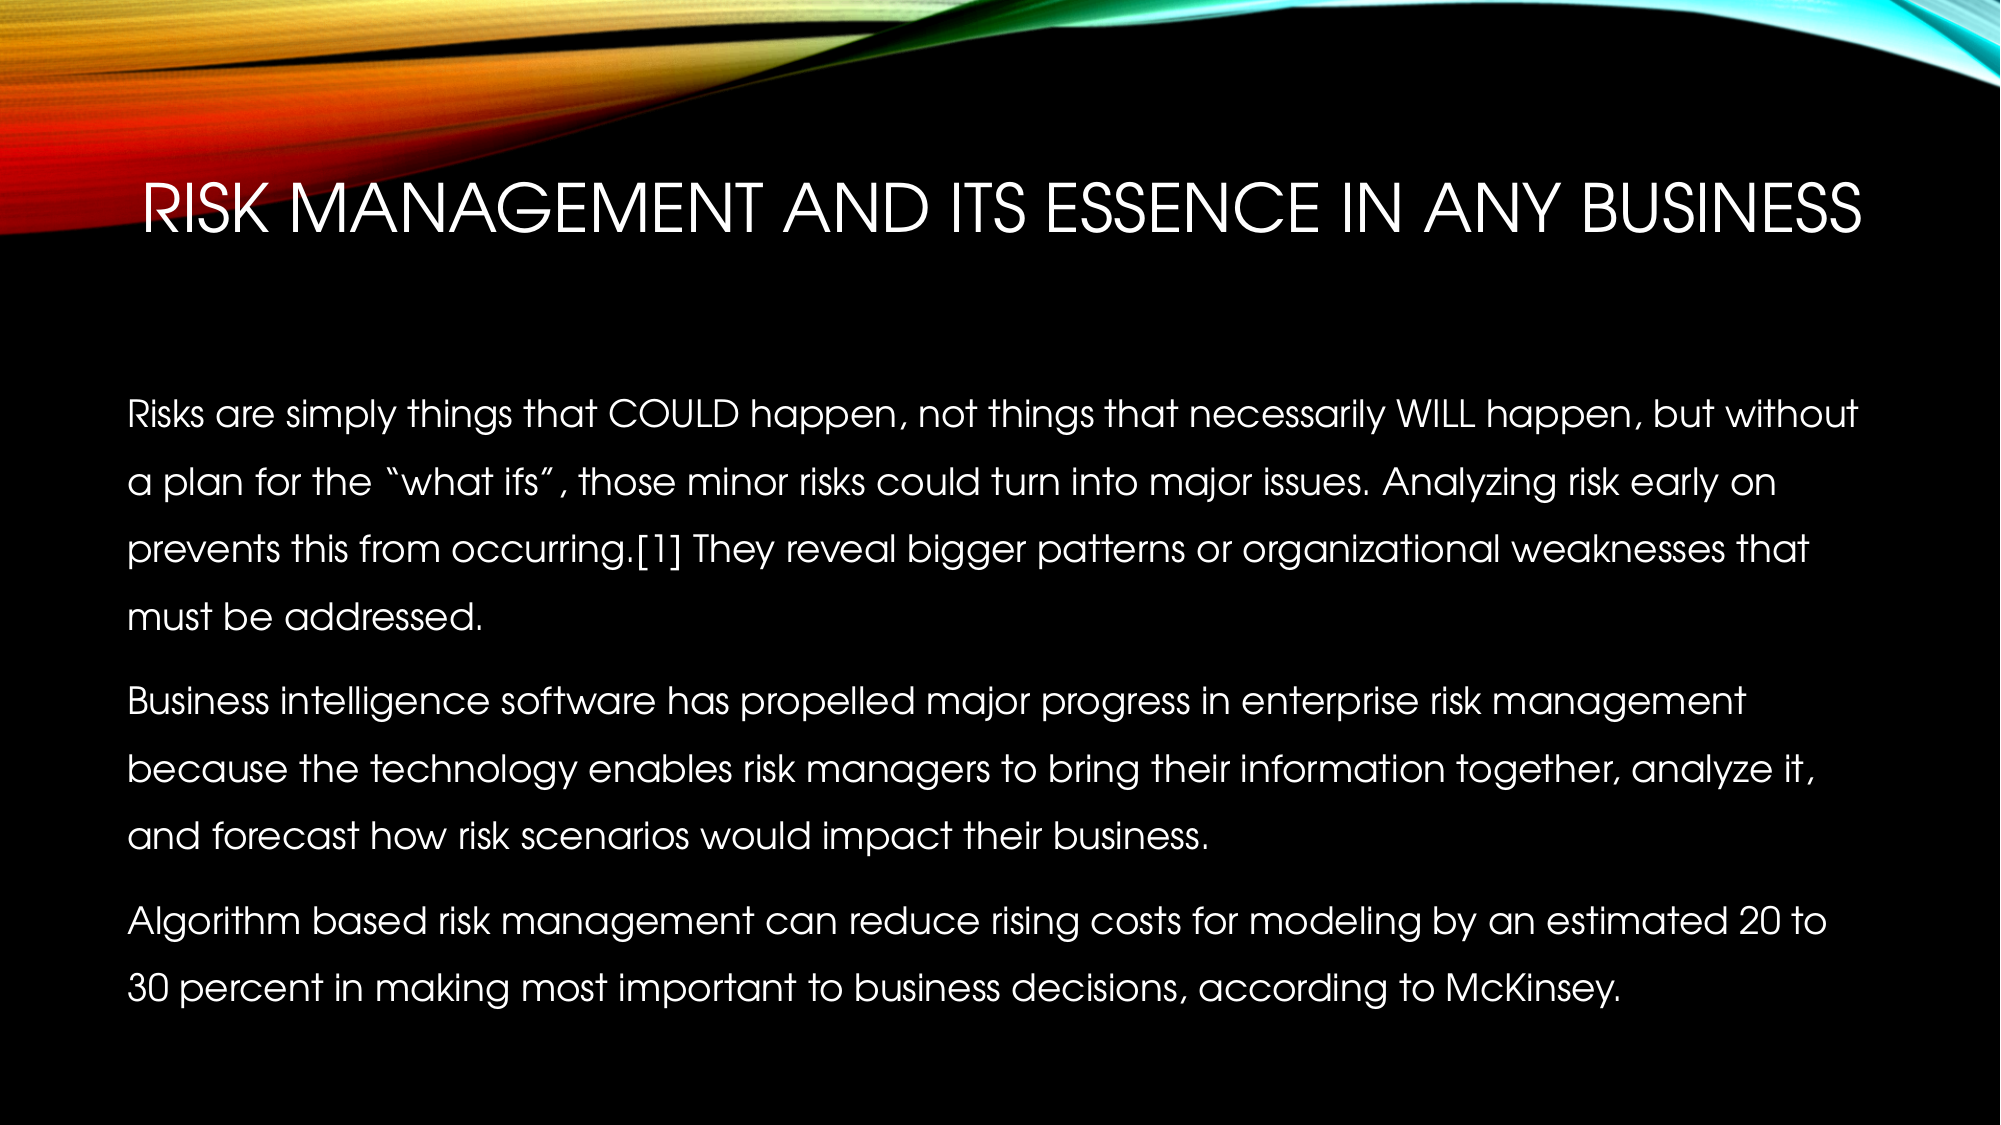

# risk management and its essence in any business
Risks are simply things that COULD happen, not things that necessarily WILL happen, but without a plan for the “what ifs”, those minor risks could turn into major issues. Analyzing risk early on prevents this from occurring.[1] They reveal bigger patterns or organizational weaknesses that must be addressed.
Business intelligence software has propelled major progress in enterprise risk management because the technology enables risk managers to bring their information together, analyze it, and forecast how risk scenarios would impact their business.
Algorithm based risk management can reduce rising costs for modeling by an estimated 20 to 30 percent in making most important to business decisions, according to McKinsey.